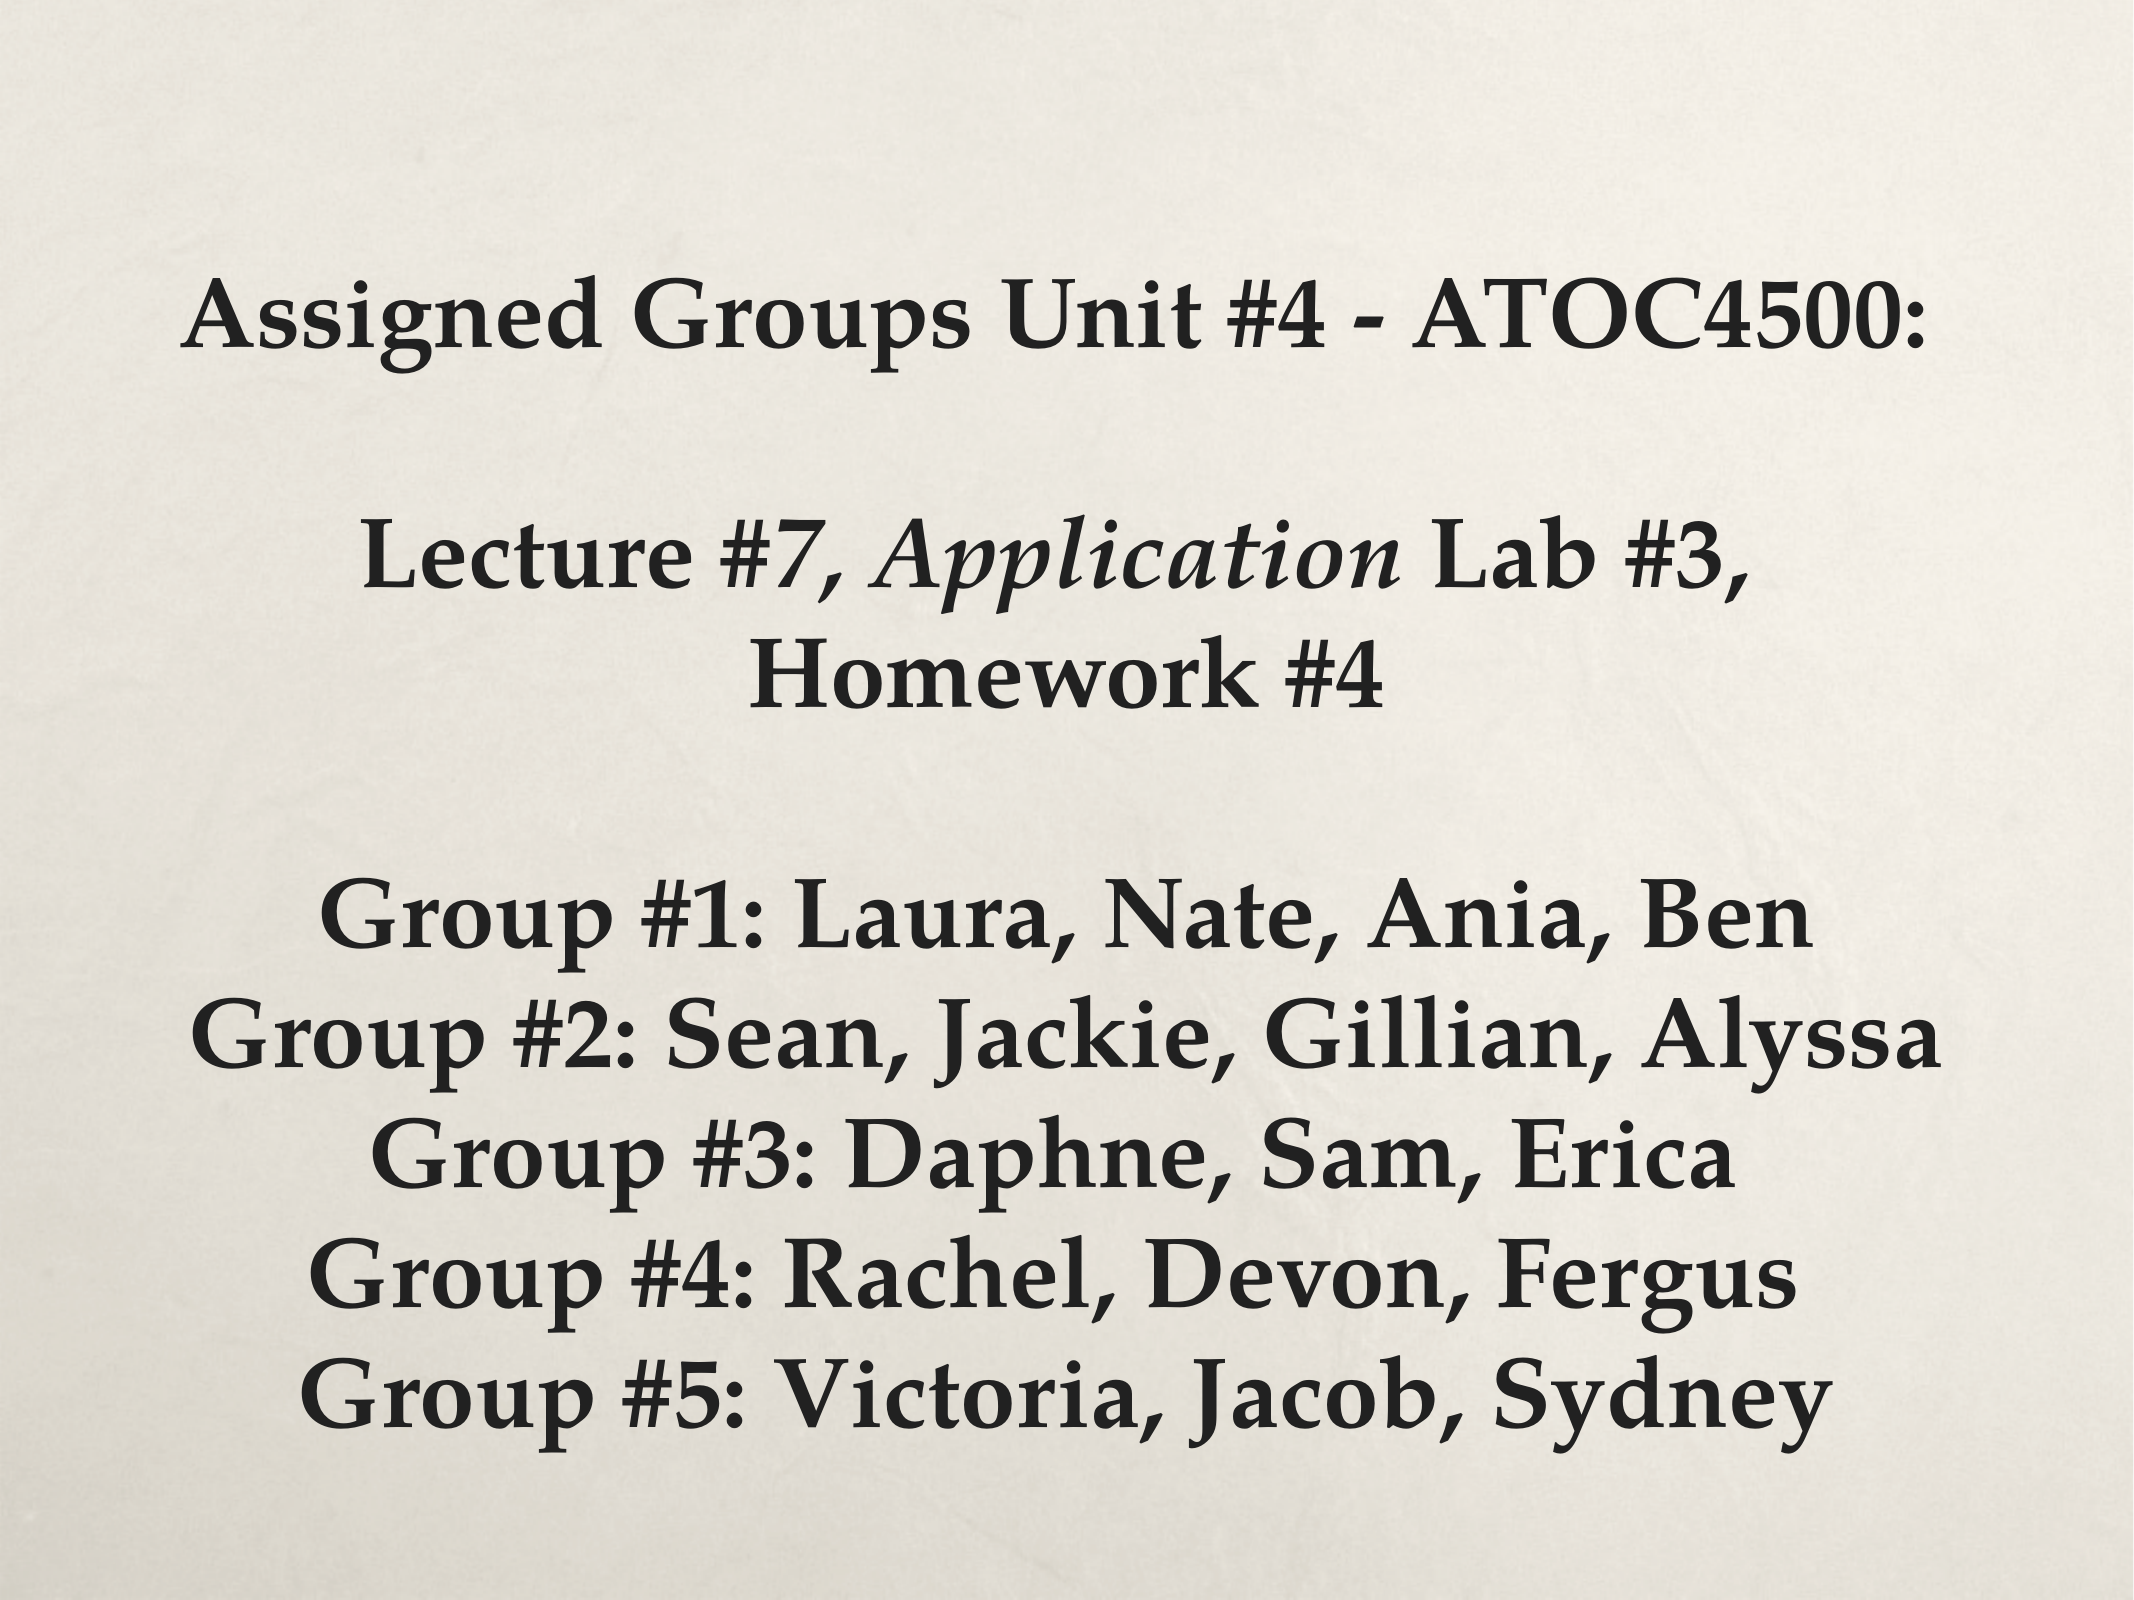

Assigned Groups Unit #4 - ATOC4500:

Lecture #7, Application Lab #3,
Homework #4

Group #1: Laura, Nate, Ania, Ben
Group #2: Sean, Jackie, Gillian, Alyssa
Group #3: Daphne, Sam, Erica
Group #4: Rachel, Devon, Fergus
Group #5: Victoria, Jacob, Sydney